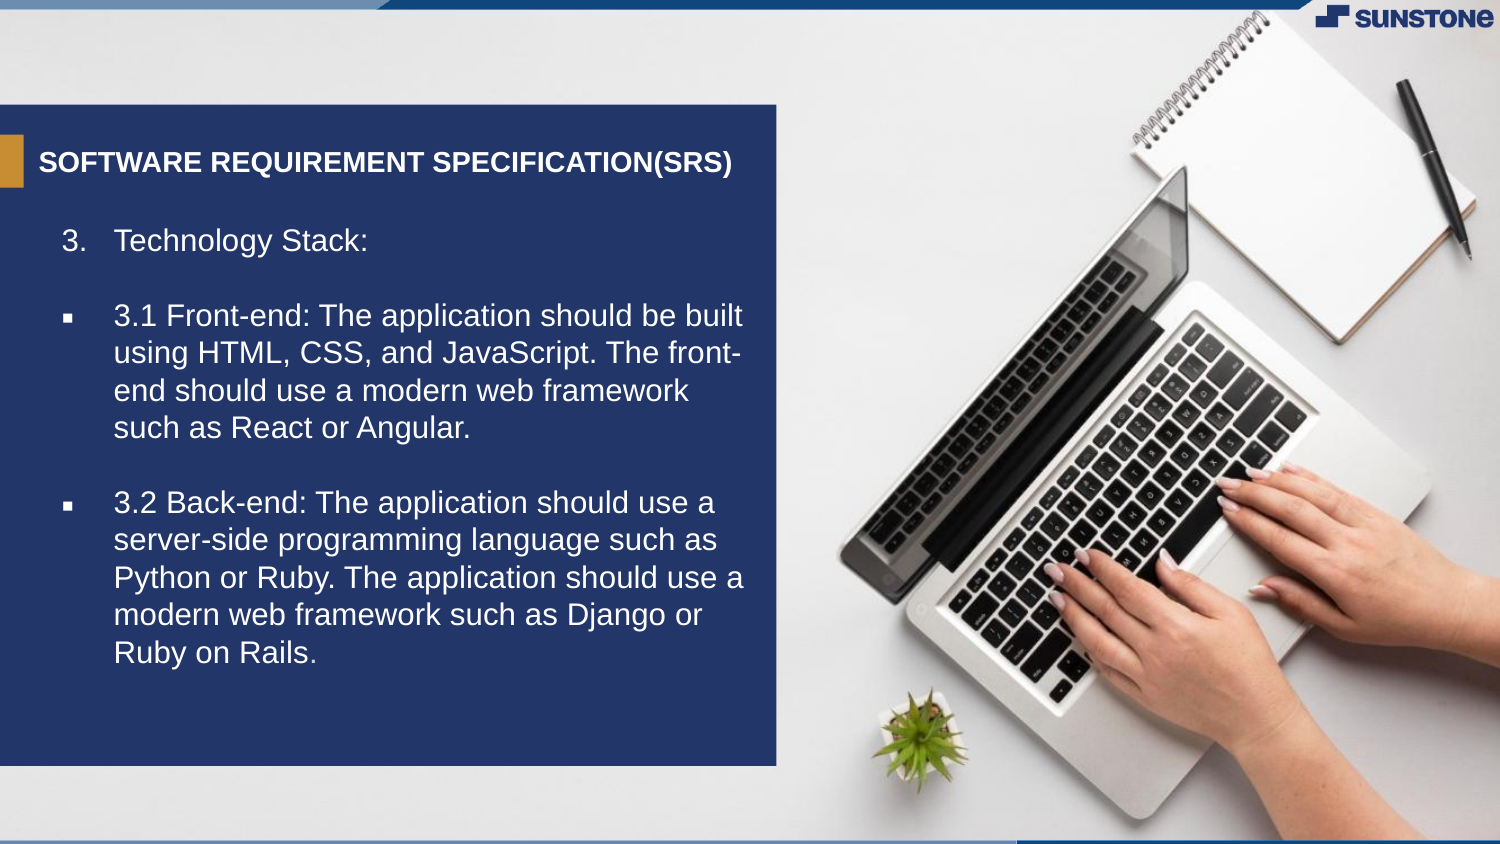

# SOFTWARE REQUIREMENT SPECIFICATION(SRS)
Technology Stack:

3.1 Front-end: The application should be built using HTML, CSS, and JavaScript. The front-end should use a modern web framework such as React or Angular.

3.2 Back-end: The application should use a server-side programming language such as Python or Ruby. The application should use a modern web framework such as Django or Ruby on Rails.